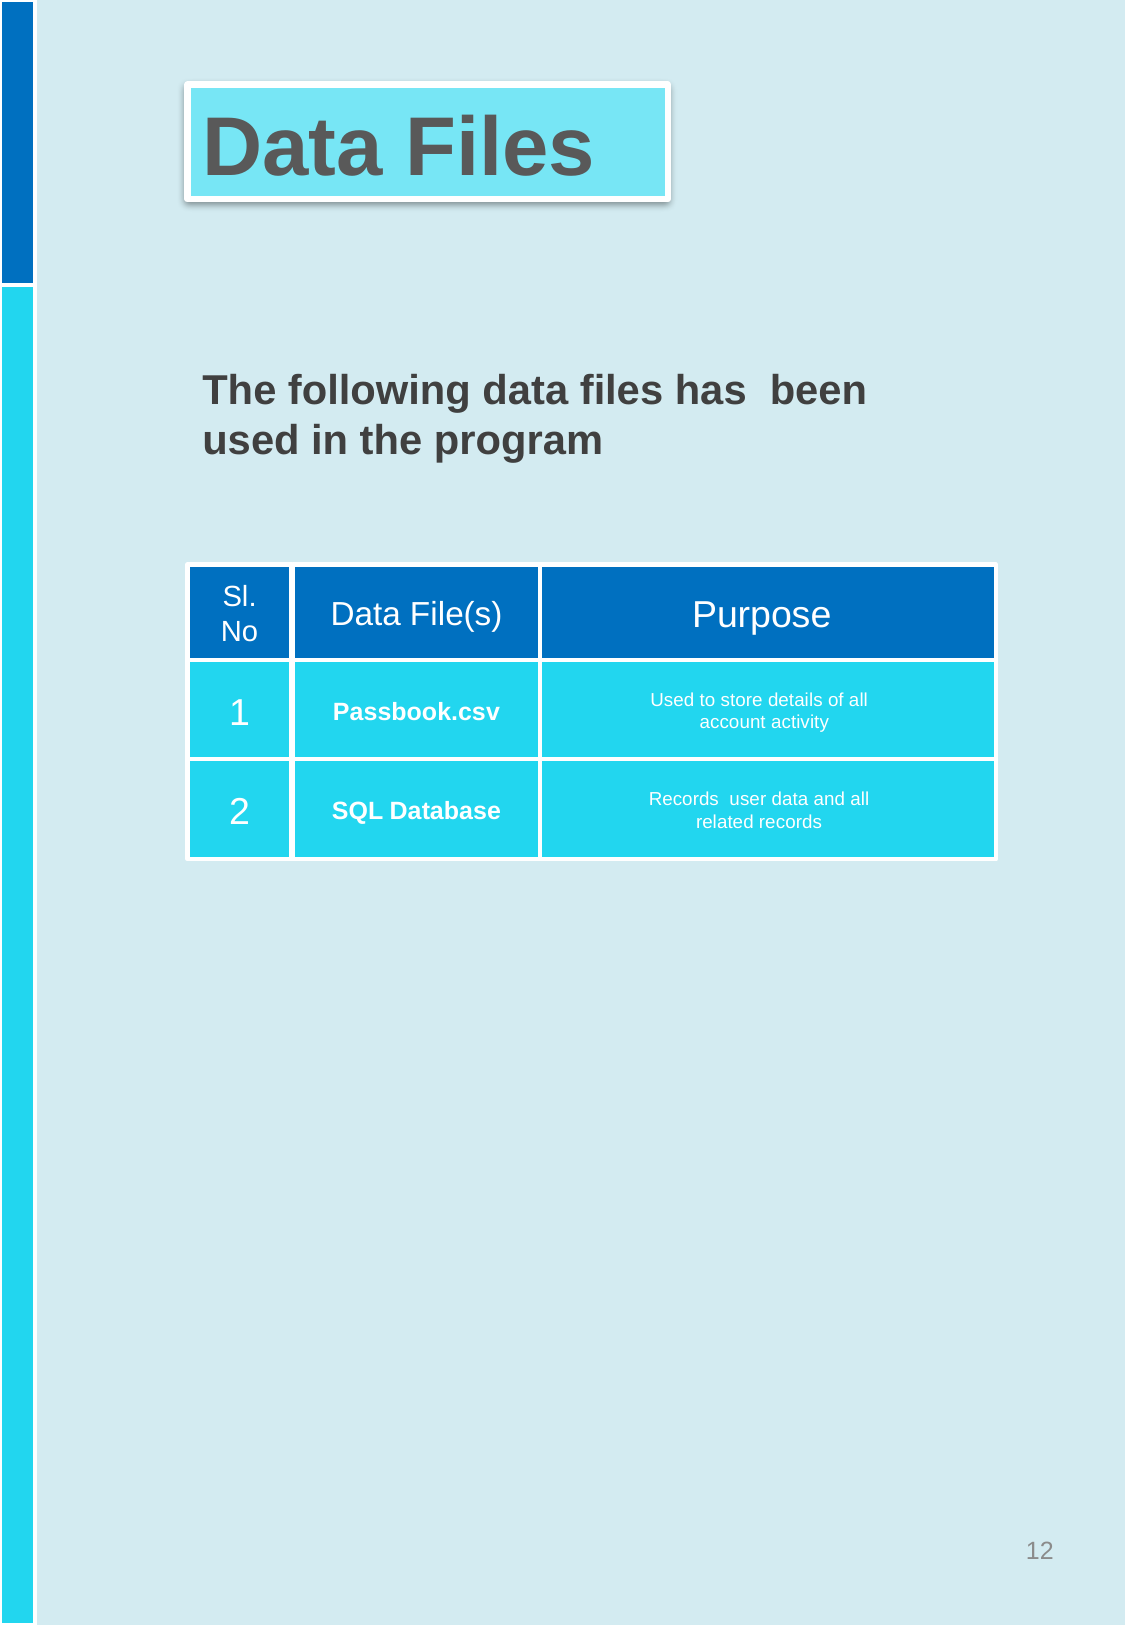

Data Files

The following data files has  been used in the program

Sl.
No
Data File(s)
Purpose
Used to store details of all
 account activity
1
Passbook.csv
Records  user data and all
related records
2
SQL Database
12